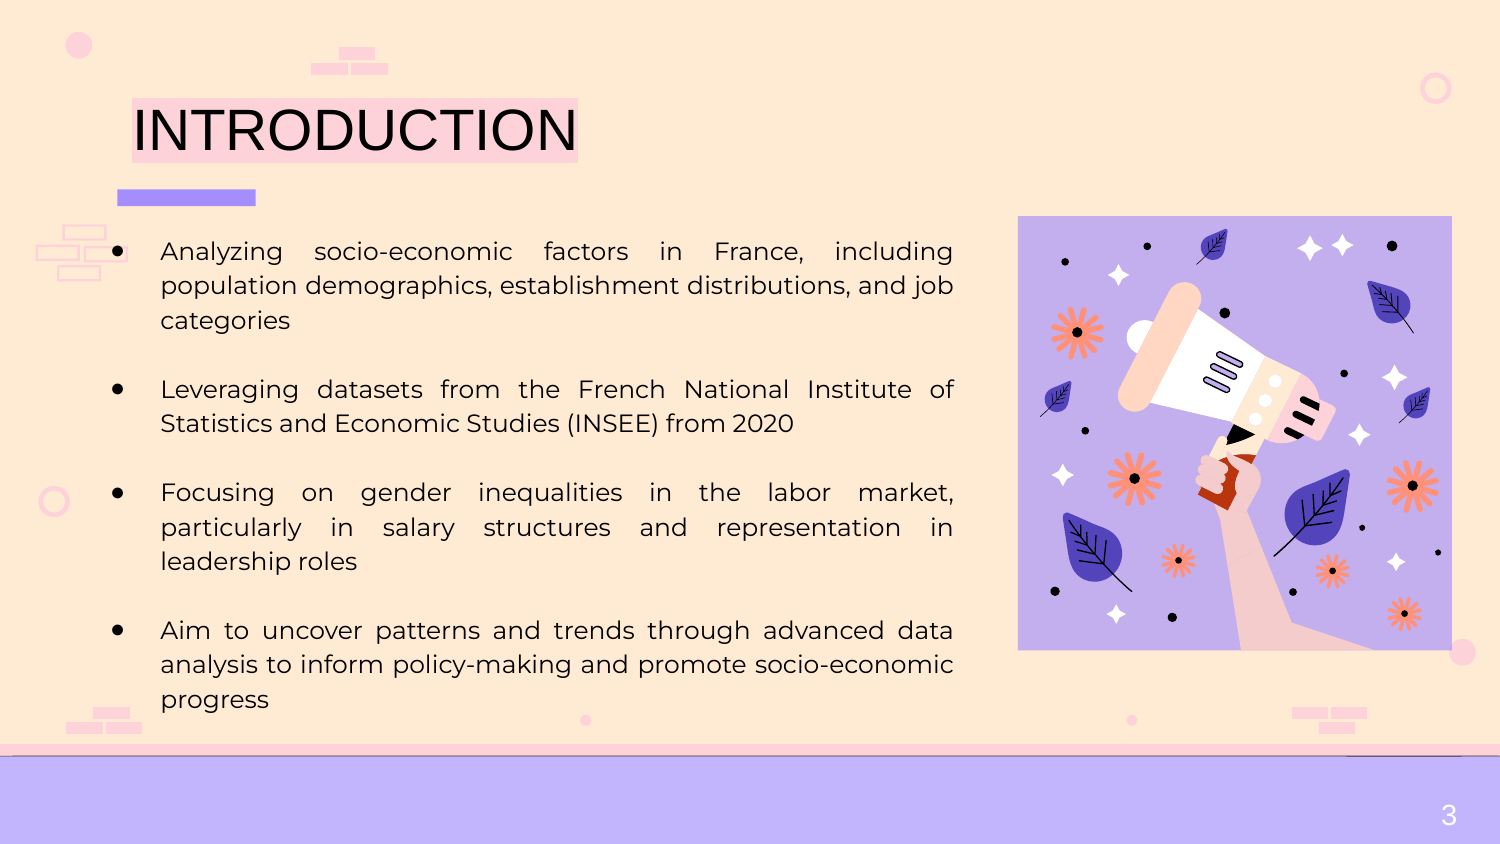

# INTRODUCTION

Analyzing socio-economic factors in France, including population demographics, establishment distributions, and job categories

Leveraging datasets from the French National Institute of Statistics and Economic Studies (INSEE) from 2020

Focusing on gender inequalities in the labor market, particularly in salary structures and representation in leadership roles

Aim to uncover patterns and trends through advanced data analysis to inform policy-making and promote socio-economic progress

3